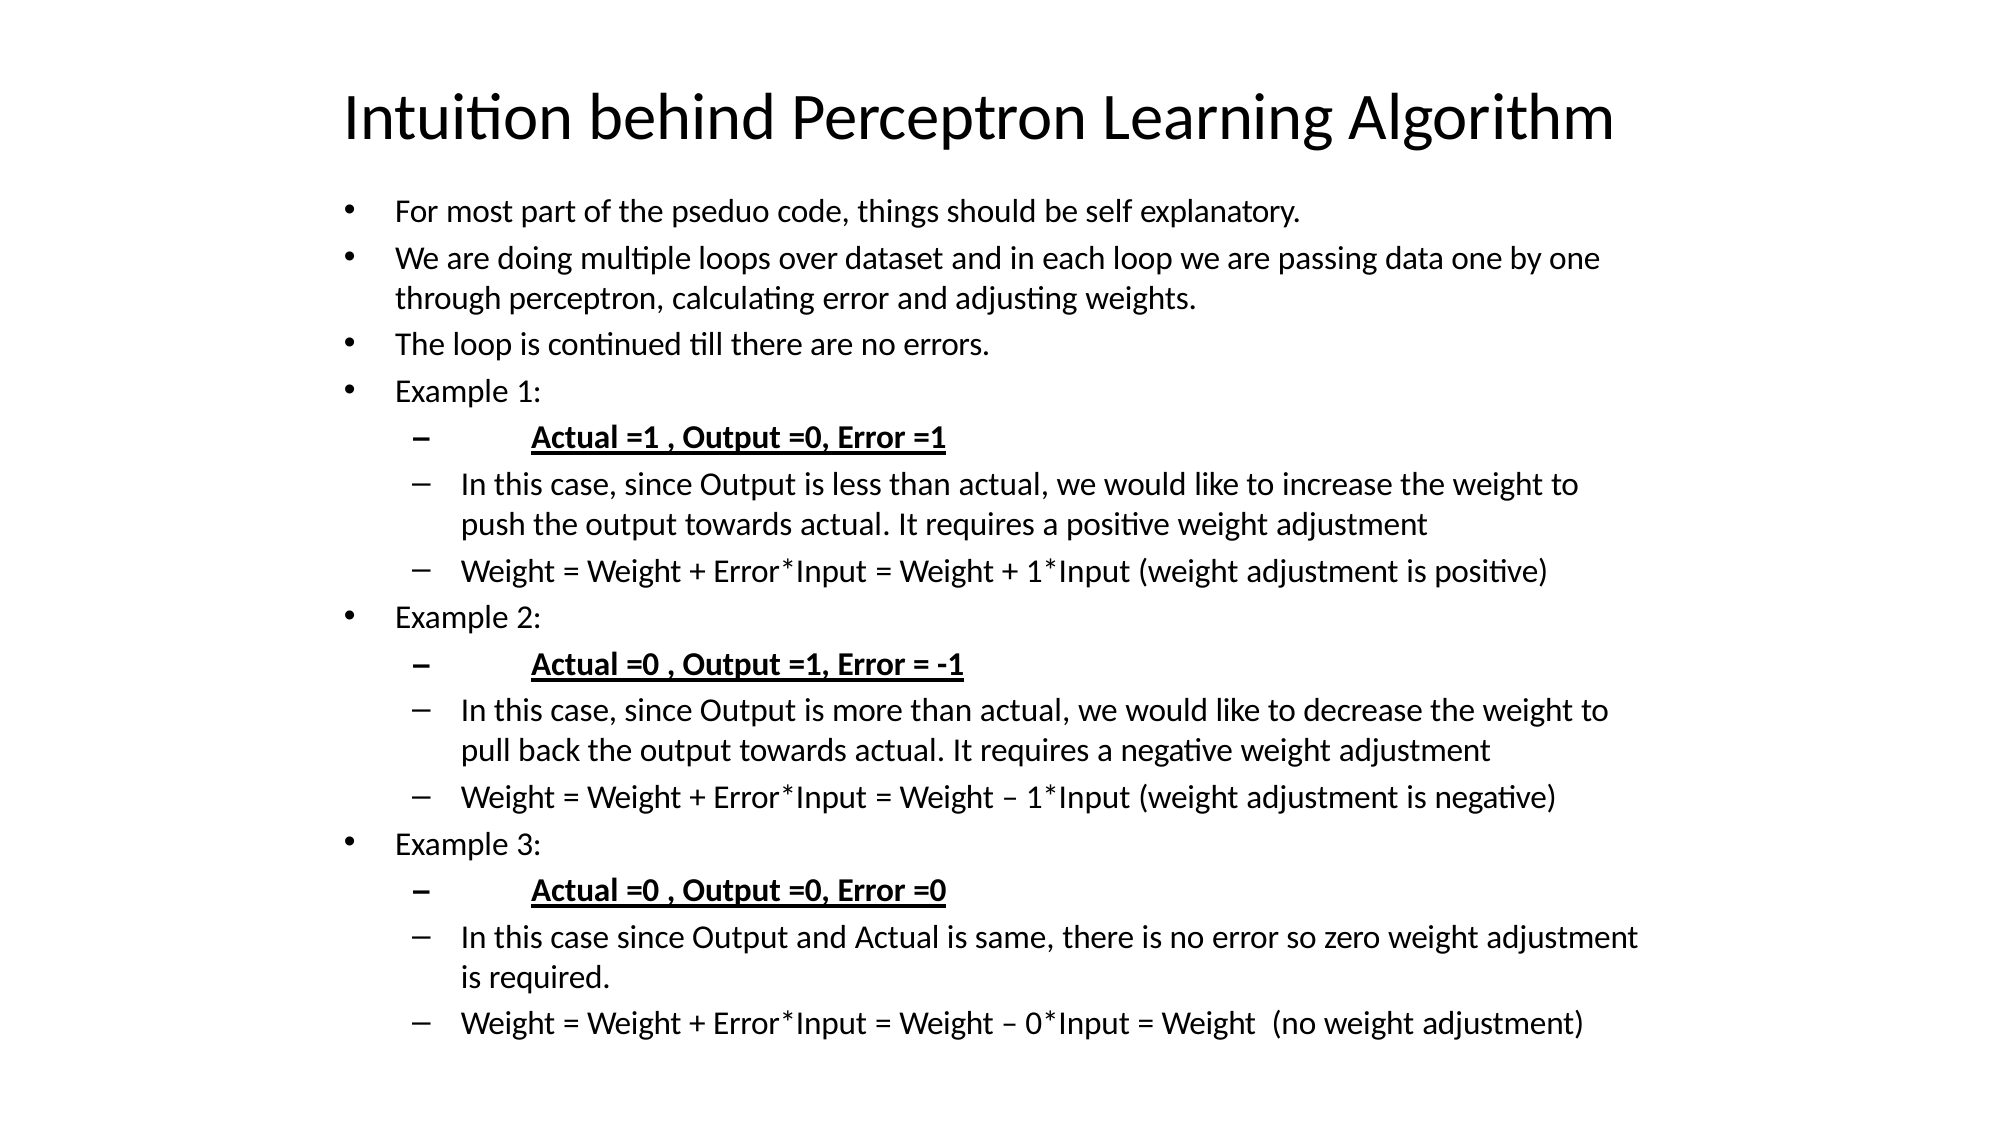

# Intuition behind Perceptron Learning Algorithm
For most part of the pseduo code, things should be self explanatory.
We are doing multiple loops over dataset and in each loop we are passing data one by one  through perceptron, calculating error and adjusting weights.
The loop is continued till there are no errors.
Example 1:
–	Actual =1 , Output =0, Error =1
In this case, since Output is less than actual, we would like to increase the weight to  push the output towards actual. It requires a positive weight adjustment
Weight = Weight + Error*Input = Weight + 1*Input (weight adjustment is positive)
Example 2:
–	Actual =0 , Output =1, Error = -1
In this case, since Output is more than actual, we would like to decrease the weight to  pull back the output towards actual. It requires a negative weight adjustment
Weight = Weight + Error*Input = Weight – 1*Input (weight adjustment is negative)
Example 3:
–	Actual =0 , Output =0, Error =0
In this case since Output and Actual is same, there is no error so zero weight adjustment  is required.
Weight = Weight + Error*Input = Weight – 0*Input = Weight (no weight adjustment)